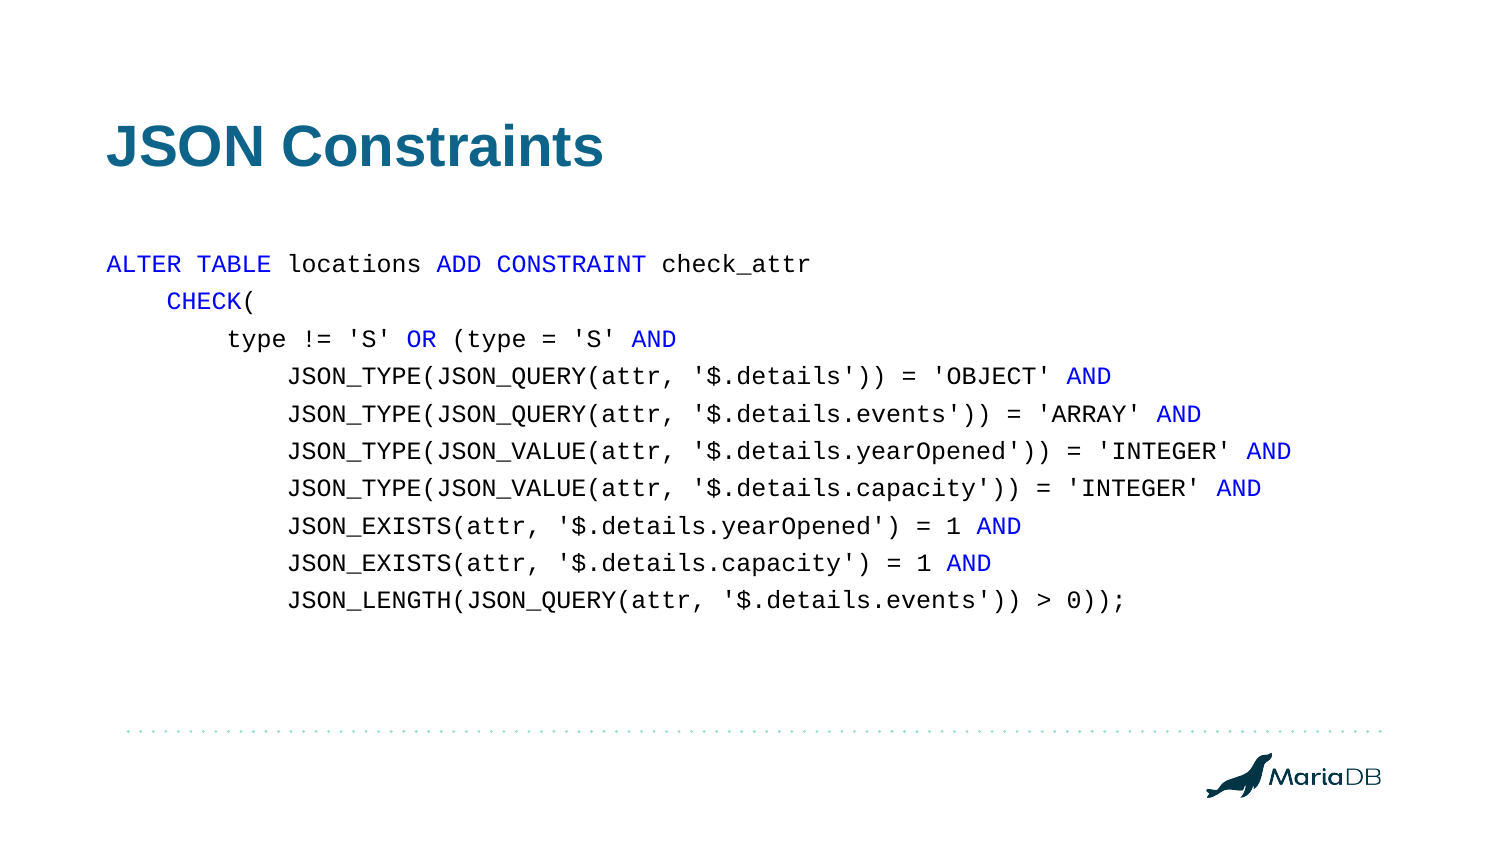

# JSON Constraints
ALTER TABLE locations ADD CONSTRAINT check_attr
    CHECK(
        type != 'S' OR (type = 'S' AND
            JSON_TYPE(JSON_QUERY(attr, '$.details')) = 'OBJECT' AND
            JSON_TYPE(JSON_QUERY(attr, '$.details.events')) = 'ARRAY' AND
            JSON_TYPE(JSON_VALUE(attr, '$.details.yearOpened')) = 'INTEGER' AND
       JSON_TYPE(JSON_VALUE(attr, '$.details.capacity')) = 'INTEGER' AND
       JSON_EXISTS(attr, '$.details.yearOpened') = 1 AND
            JSON_EXISTS(attr, '$.details.capacity') = 1 AND
            JSON_LENGTH(JSON_QUERY(attr, '$.details.events')) > 0));